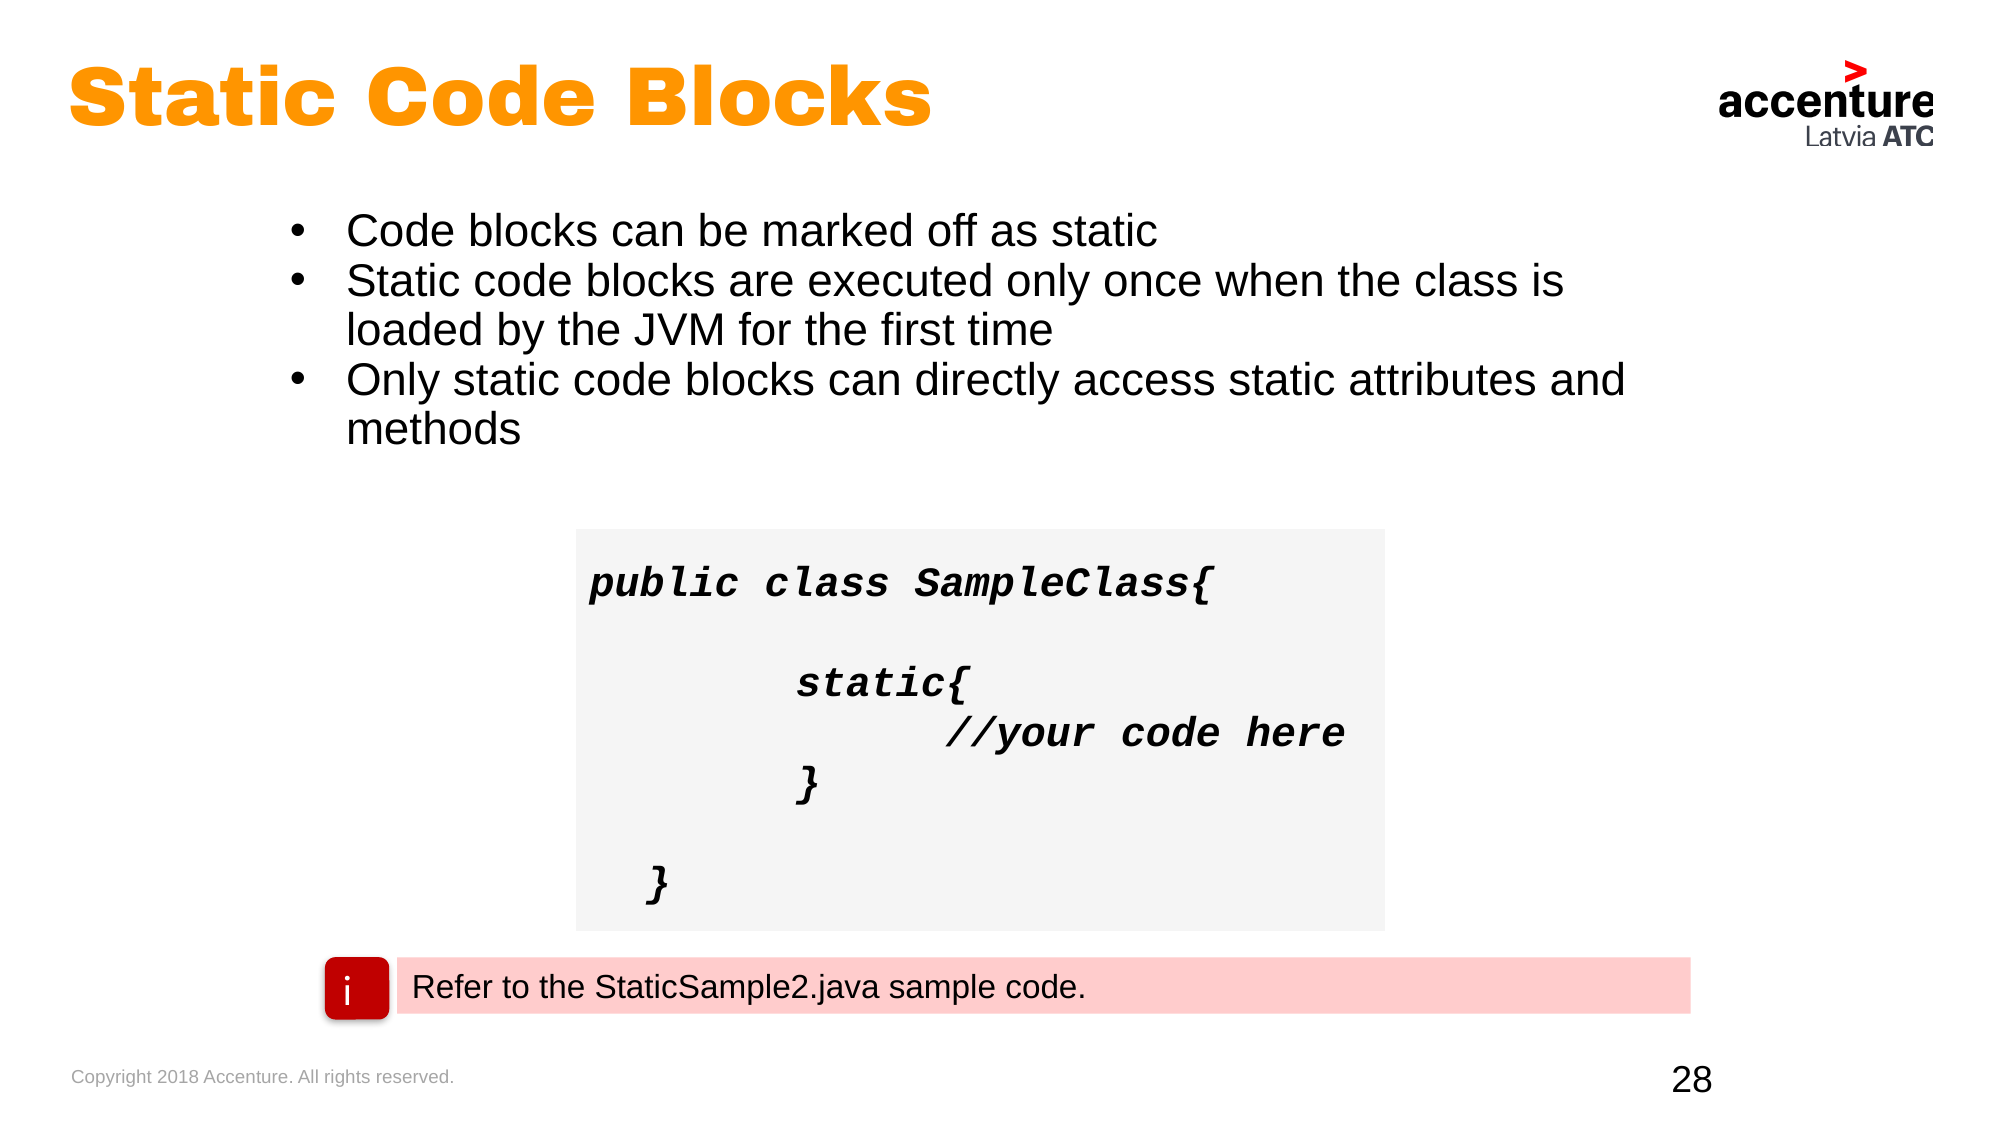

Static Code Blocks
Code blocks can be marked off as static
Static code blocks are executed only once when the class is loaded by the JVM for the first time
Only static code blocks can directly access static attributes and methods

public class SampleClass{

		static{
			//your code here
		}

	}

i
Refer to the StaticSample2.java sample code.
28